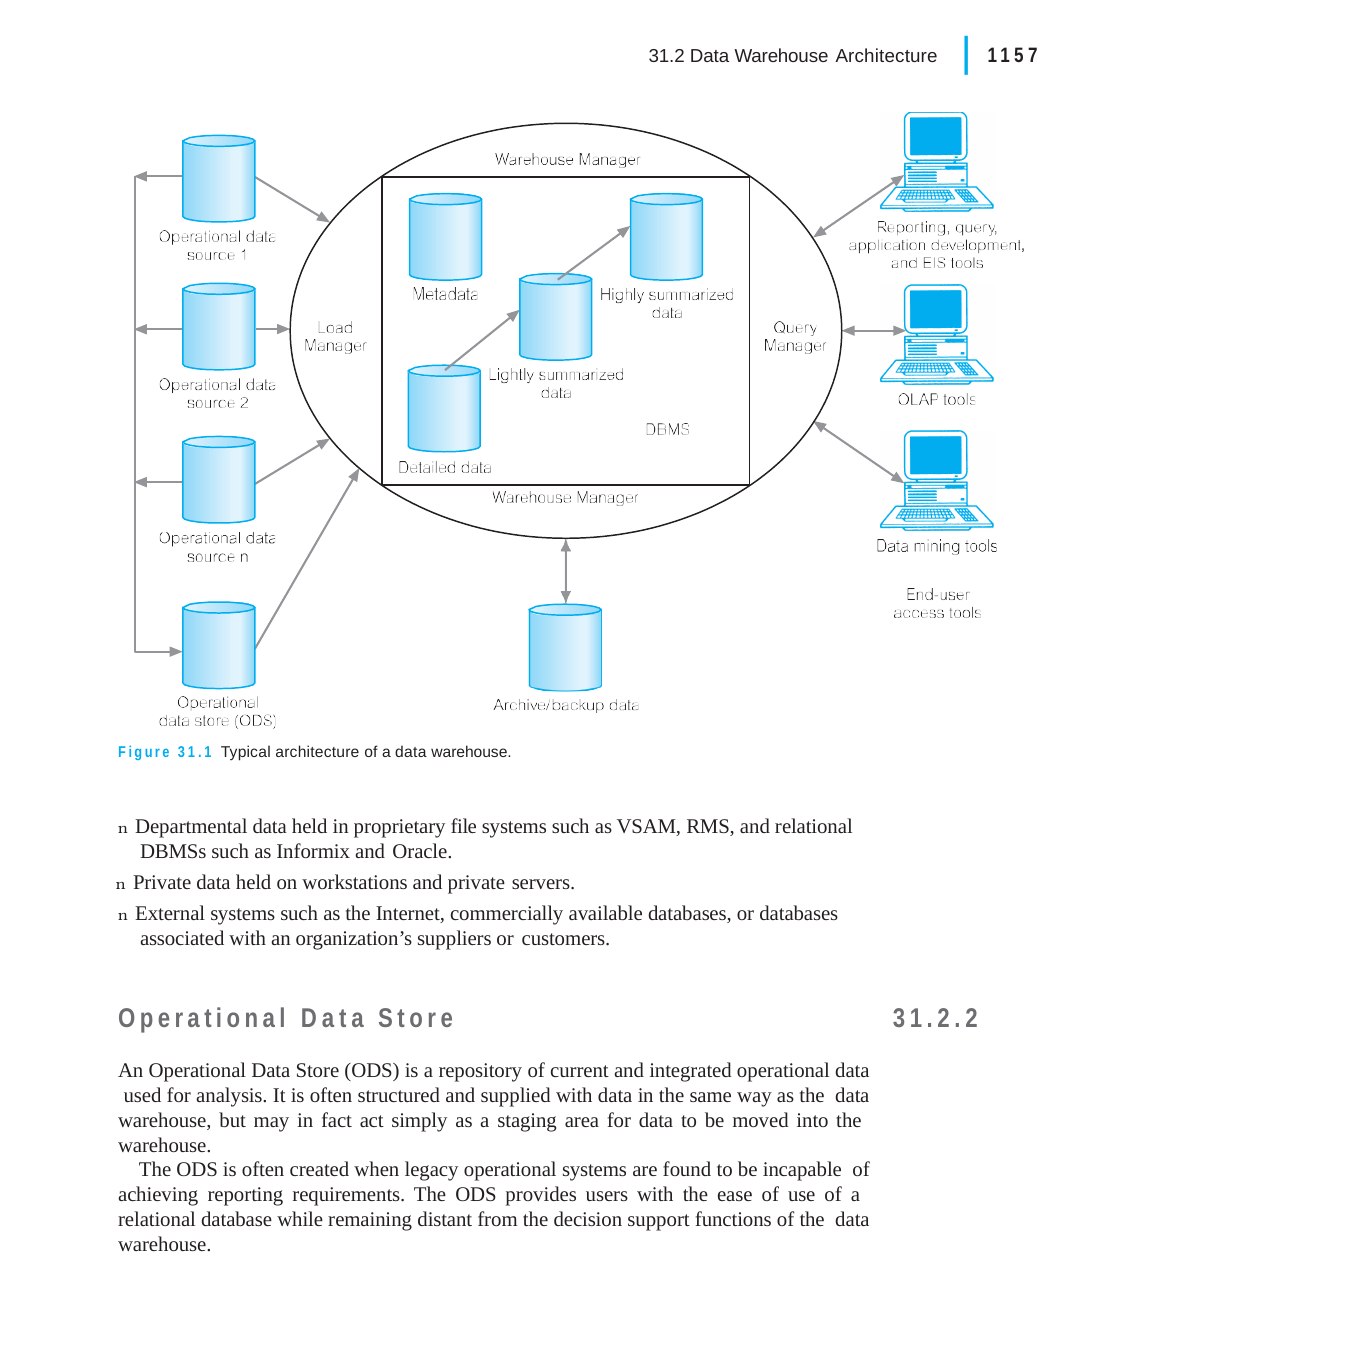

|
1157
31.2 Data Warehouse Architecture

Figure 31.1 Typical architecture of a data warehouse.
n Departmental data held in proprietary file systems such as VSAM, RMS, and relational  DBMSs such as Informix and Oracle.
n Private data held on workstations and private servers.
n External systems such as the Internet, commercially available databases, or databases  associated with an organization’s suppliers or customers.
Operational Data Store
An Operational Data Store (ODS) is a repository of current and integrated operational data  used for analysis. It is often structured and supplied with data in the same way as the  data warehouse, but may in fact act simply as a staging area for data to be moved into the  warehouse.
The ODS is often created when legacy operational systems are found to be incapable  of achieving reporting requirements. The ODS provides users with the ease of use of a  relational database while remaining distant from the decision support functions of the  data warehouse.
31.2.2